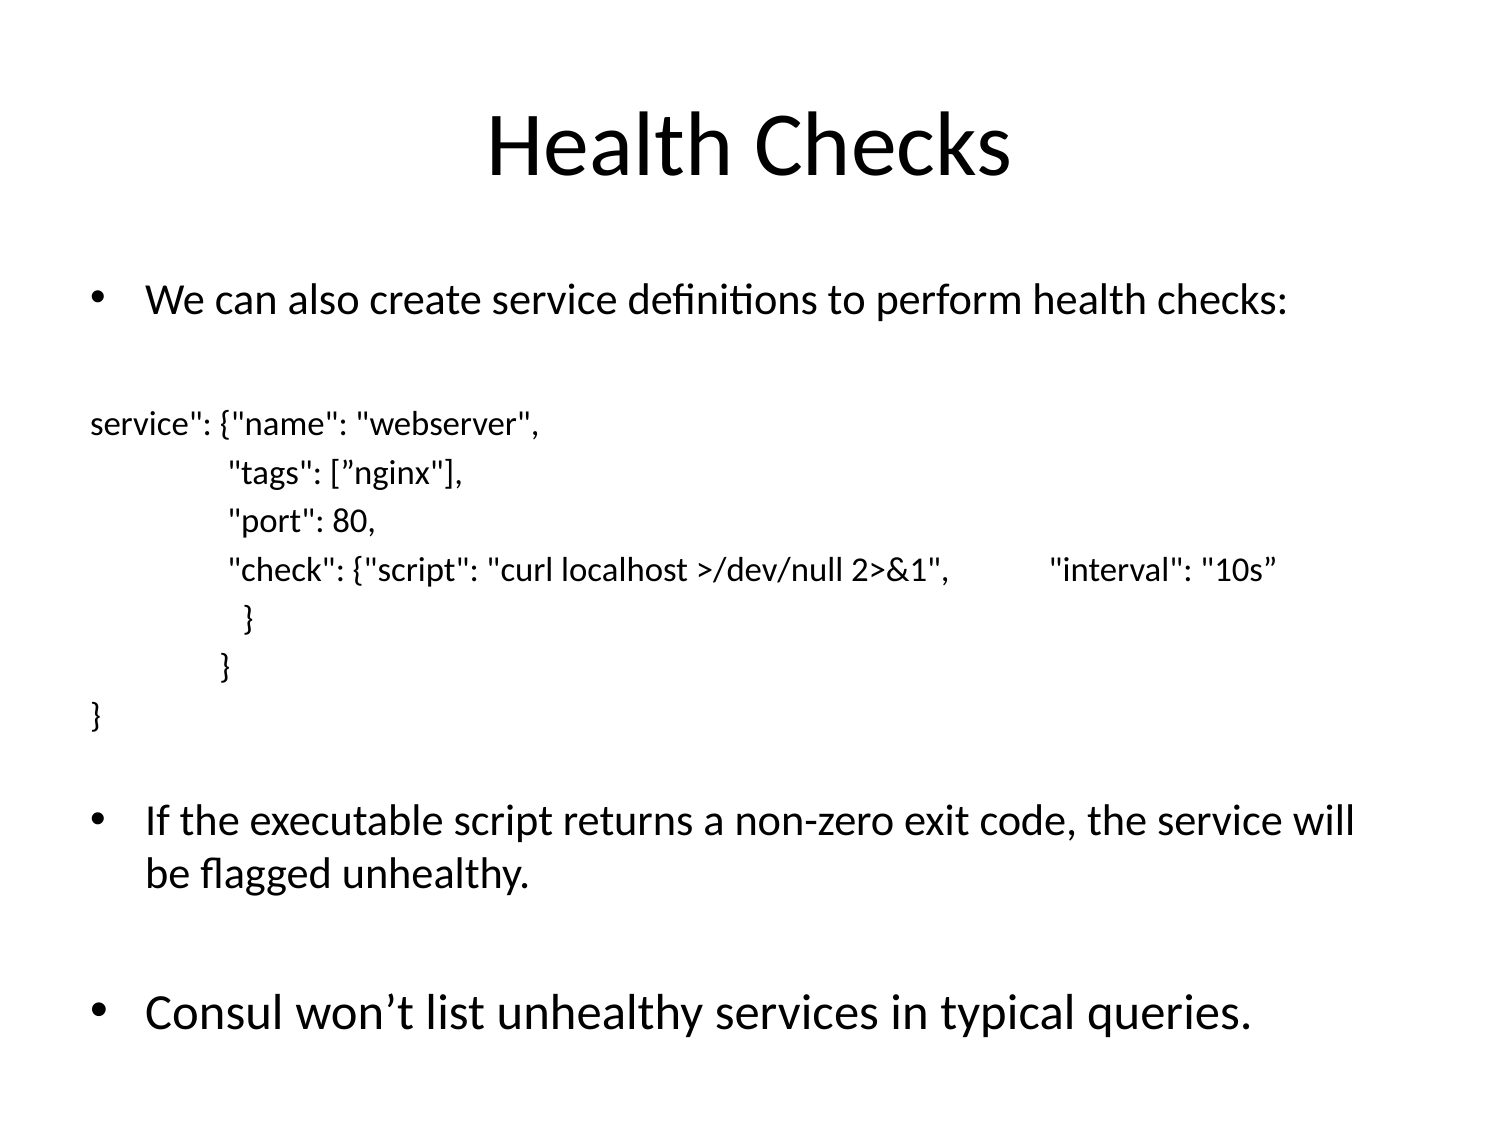

# Health Checks
We can also create service definitions to perform health checks:

service": {"name": "webserver",
		   "tags": [”nginx"],
		   "port": 80,
		   "check": {"script": "curl localhost >/dev/null 2>&1", 						      "interval": "10s”
				     }
		  }
}

If the executable script returns a non-zero exit code, the service will be flagged unhealthy.

Consul won’t list unhealthy services in typical queries.